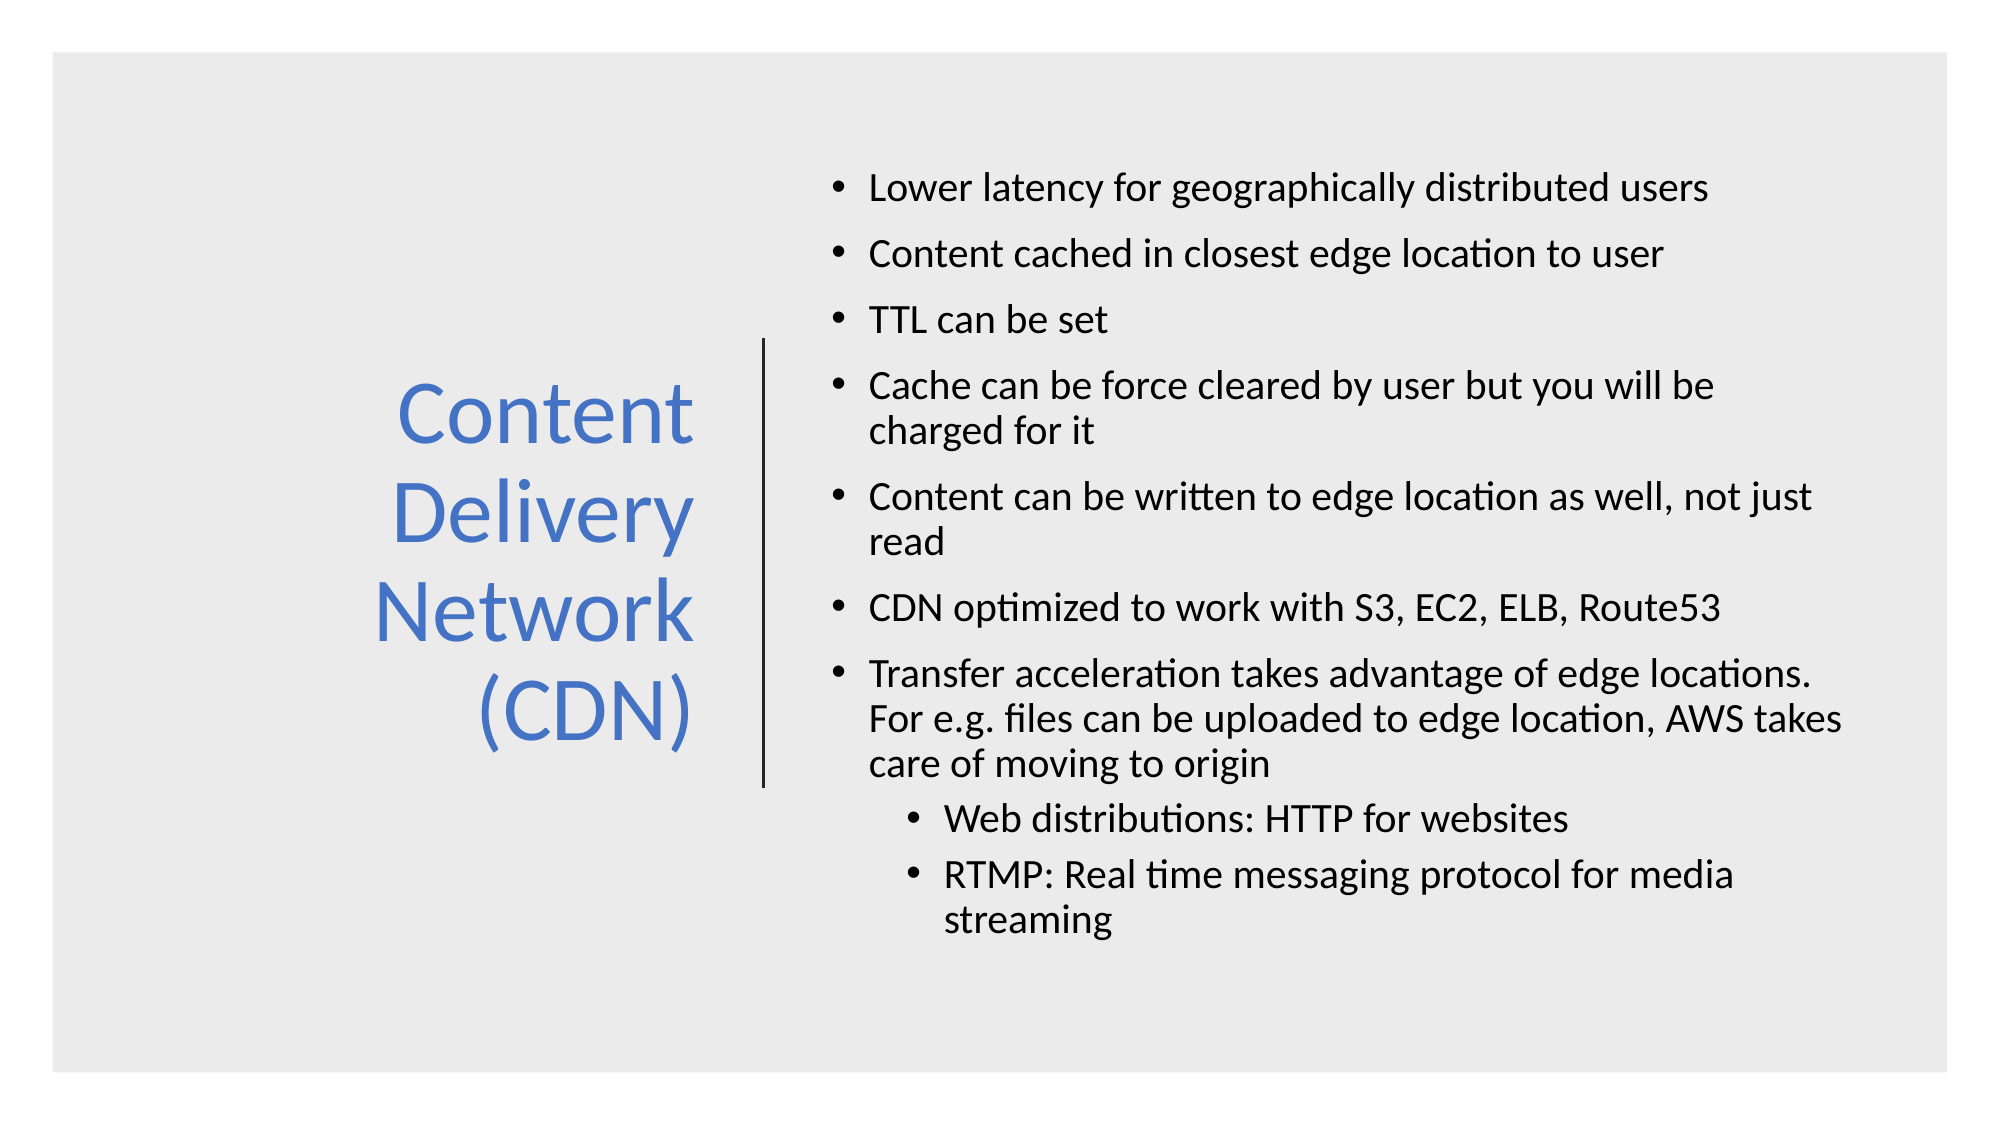

# Content Delivery Network (CDN)
Lower latency for geographically distributed users
Content cached in closest edge location to user
TTL can be set
Cache can be force cleared by user but you will be charged for it
Content can be written to edge location as well, not just read
CDN optimized to work with S3, EC2, ELB, Route53
Transfer acceleration takes advantage of edge locations. For e.g. files can be uploaded to edge location, AWS takes care of moving to origin
Web distributions: HTTP for websites
RTMP: Real time messaging protocol for media streaming